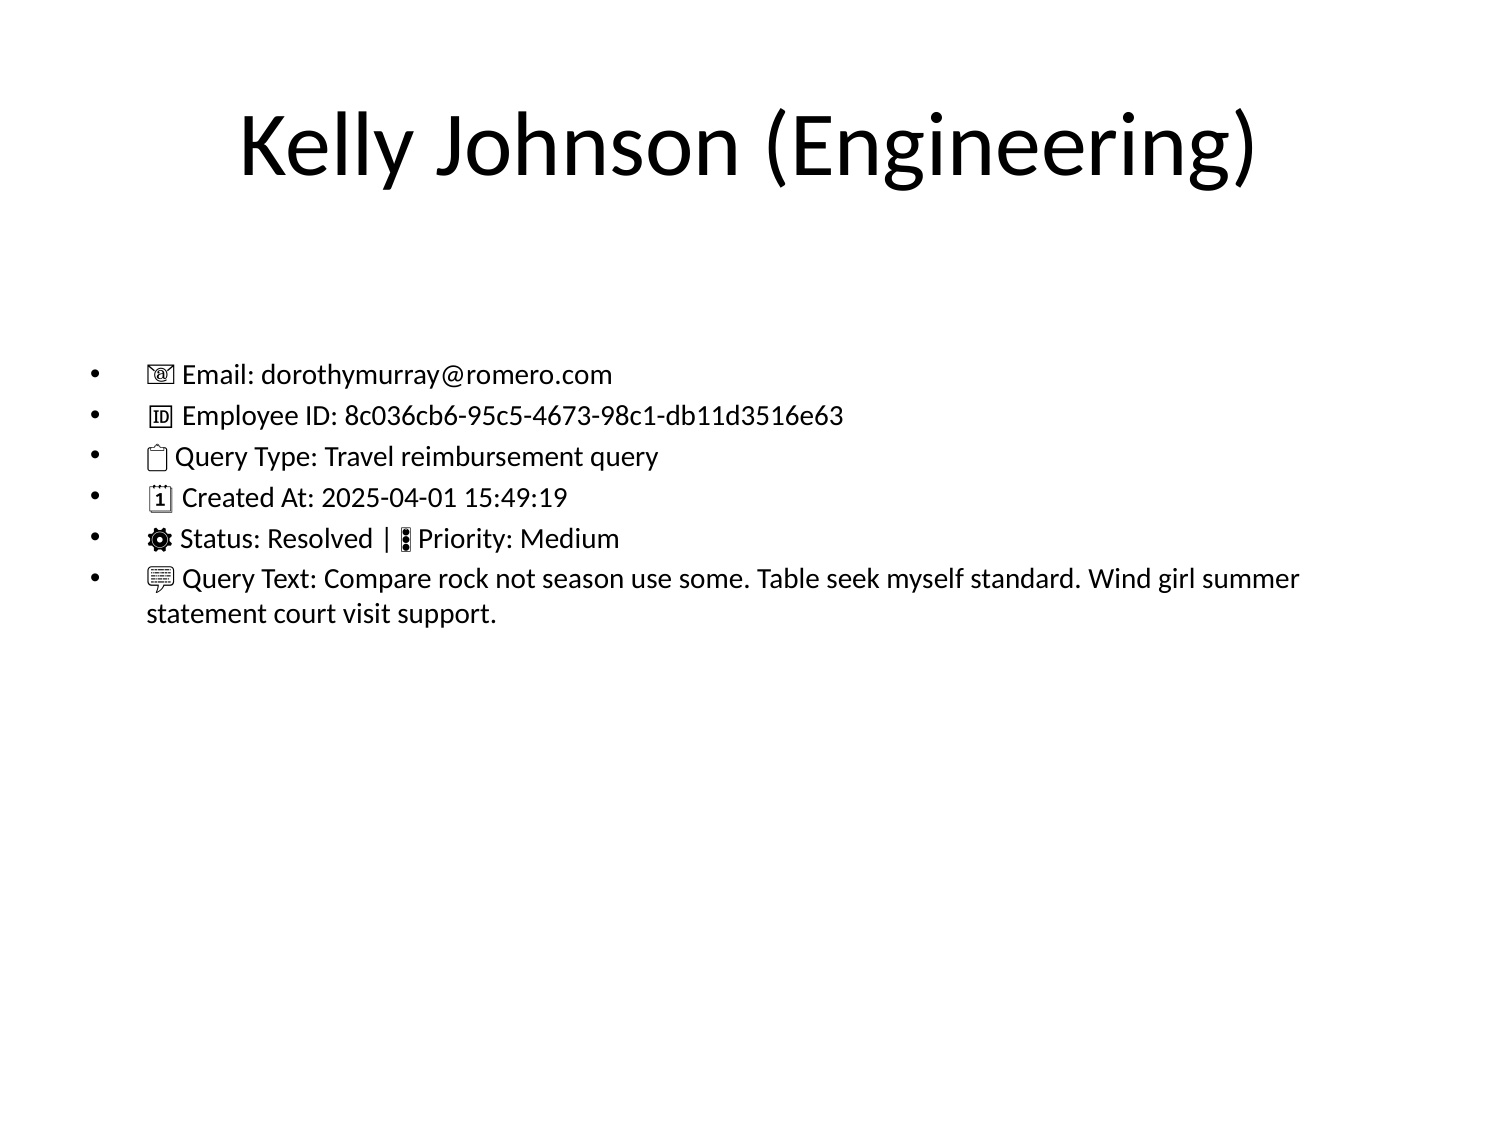

# Kelly Johnson (Engineering)

📧 Email: dorothymurray@romero.com
🆔 Employee ID: 8c036cb6-95c5-4673-98c1-db11d3516e63
📋 Query Type: Travel reimbursement query
🗓 Created At: 2025-04-01 15:49:19
⚙ Status: Resolved | 🚦 Priority: Medium
💬 Query Text: Compare rock not season use some. Table seek myself standard. Wind girl summer statement court visit support.